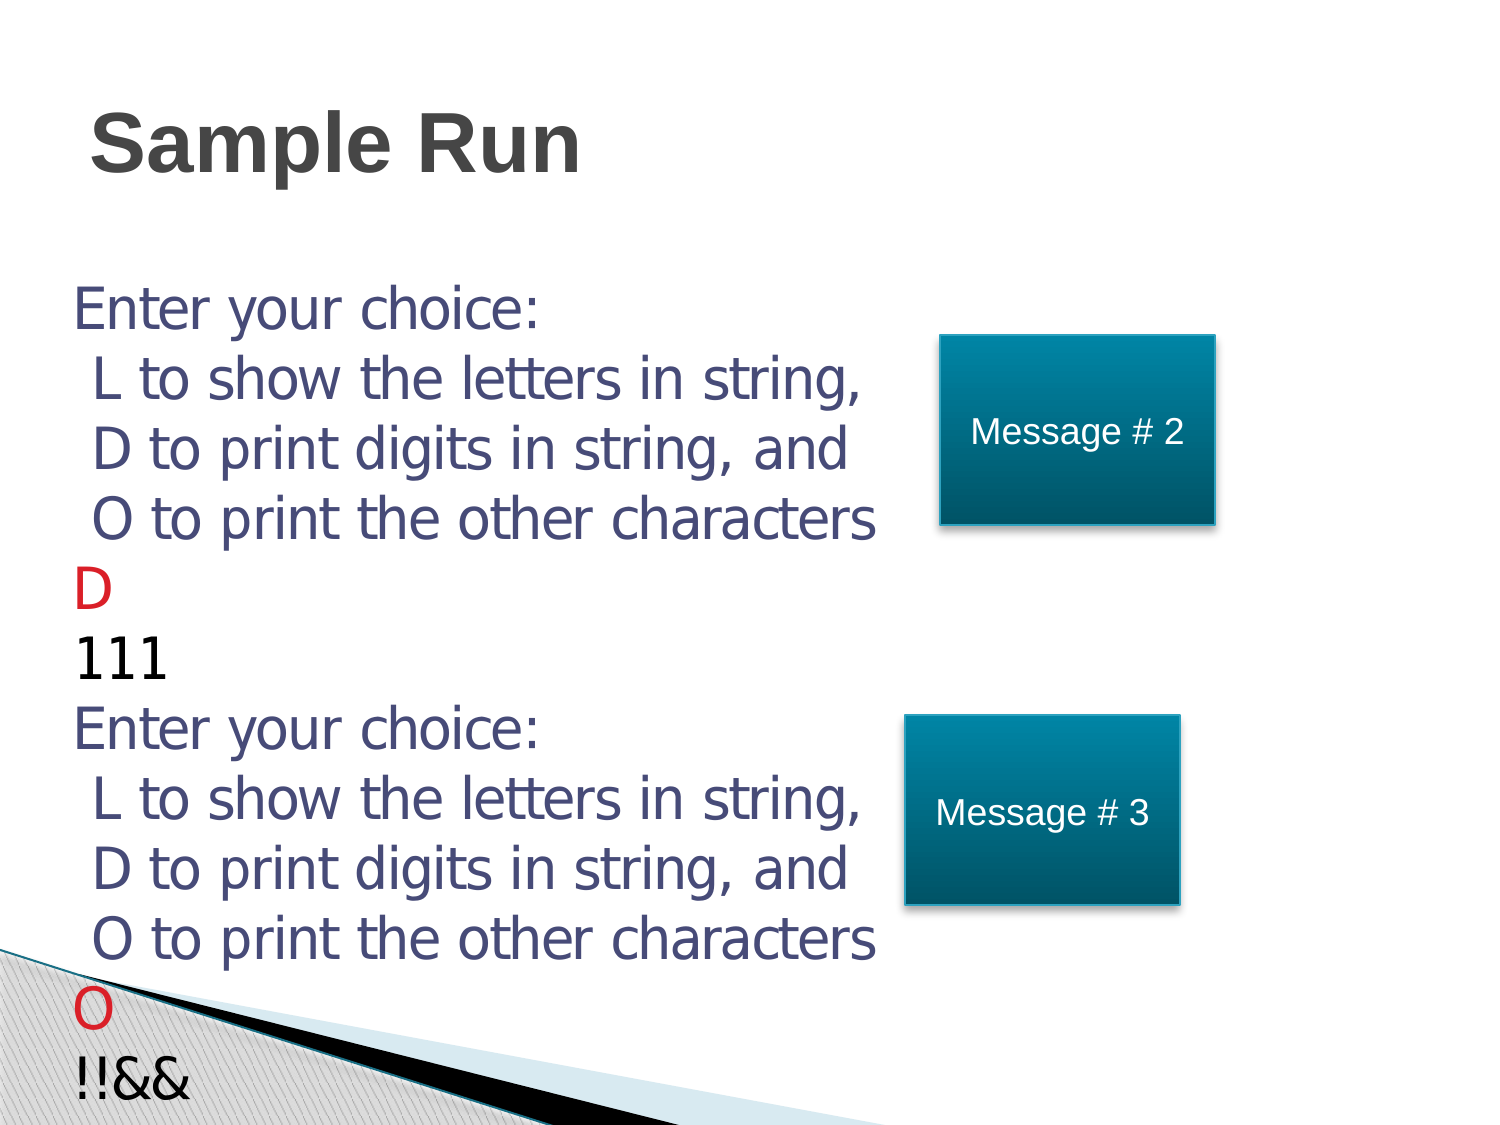

# Sample Run
Enter your choice:
 L to show the letters in string,
 D to print digits in string, and
 O to print the other characters
D
111
Enter your choice:
 L to show the letters in string,
 D to print digits in string, and
 O to print the other characters
O
!!&&
Message # 2
Message # 3